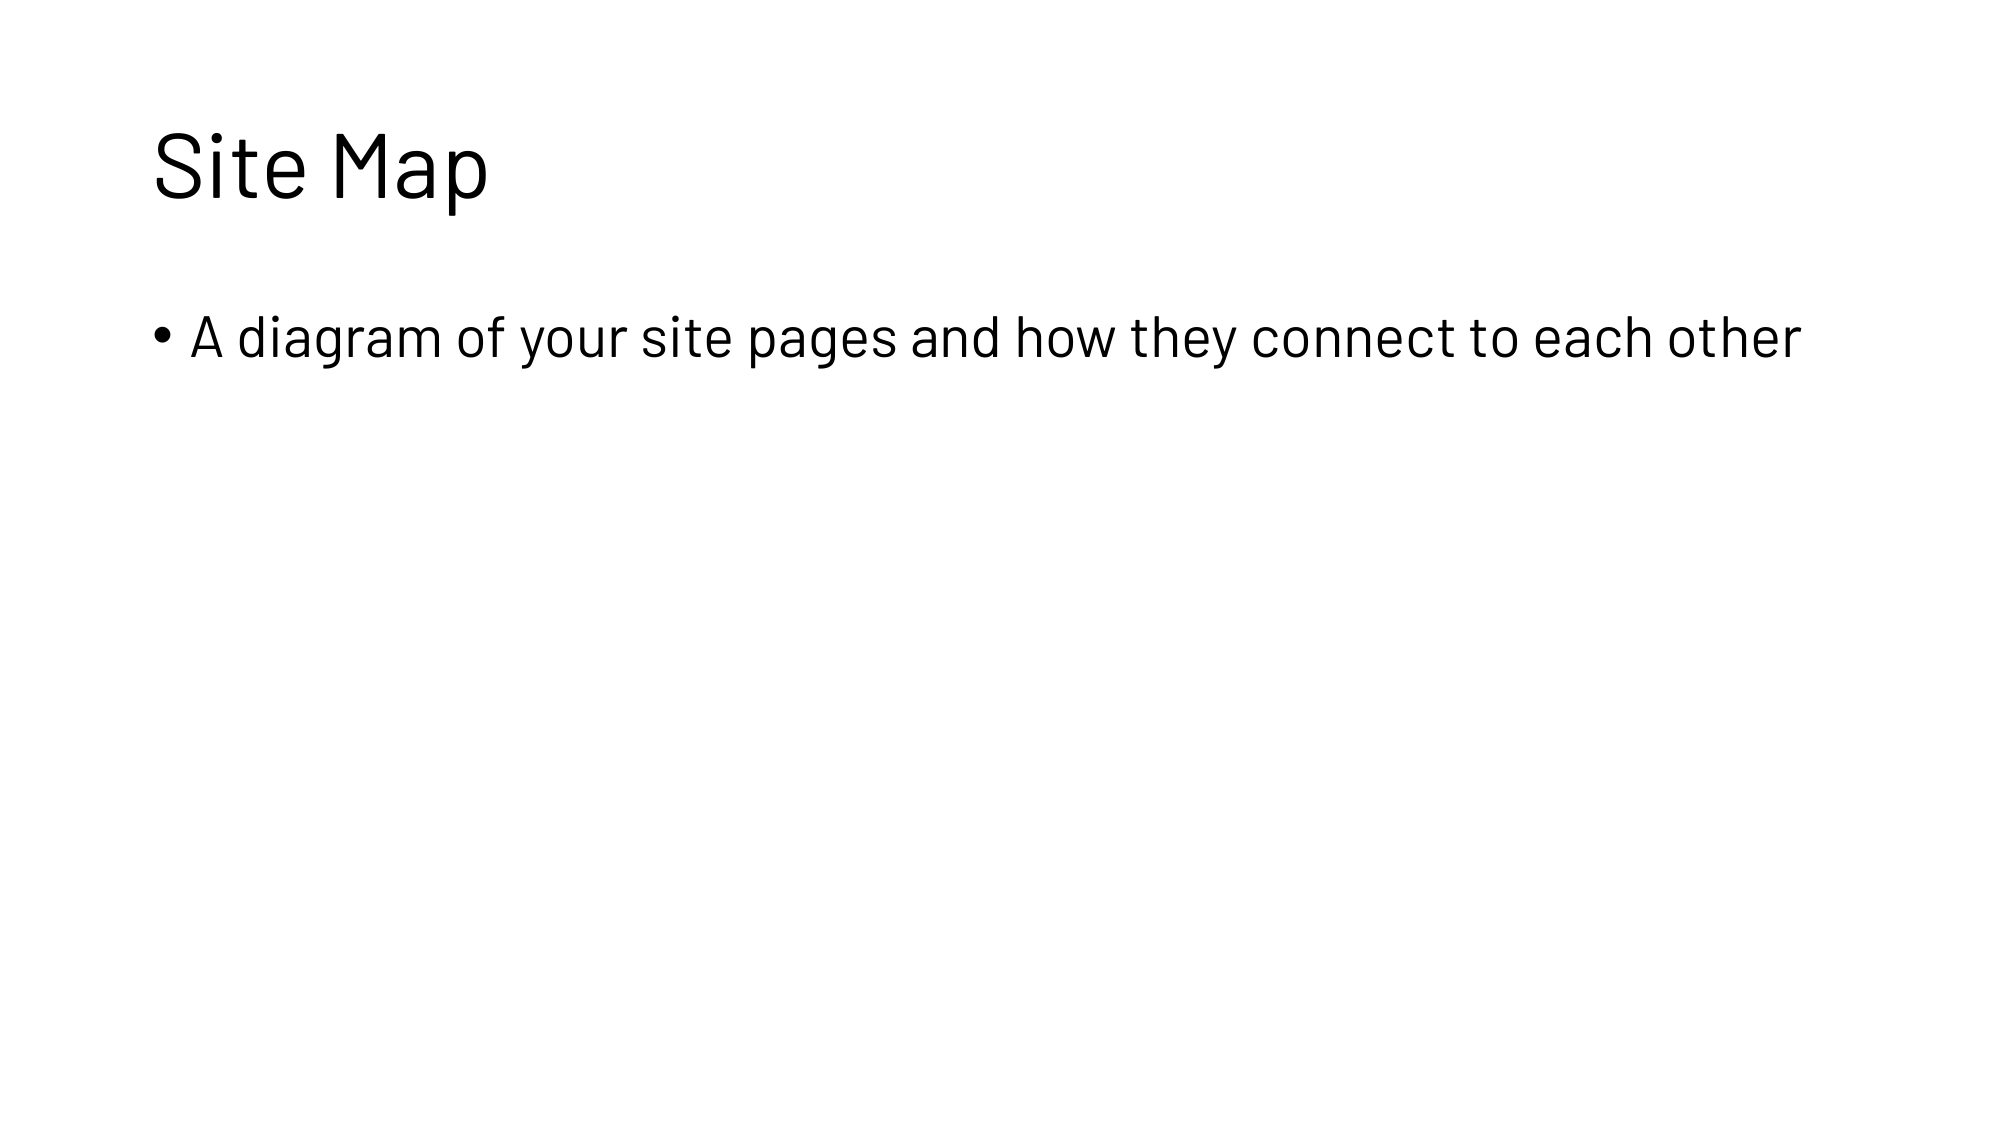

# Site Map
A diagram of your site pages and how they connect to each other